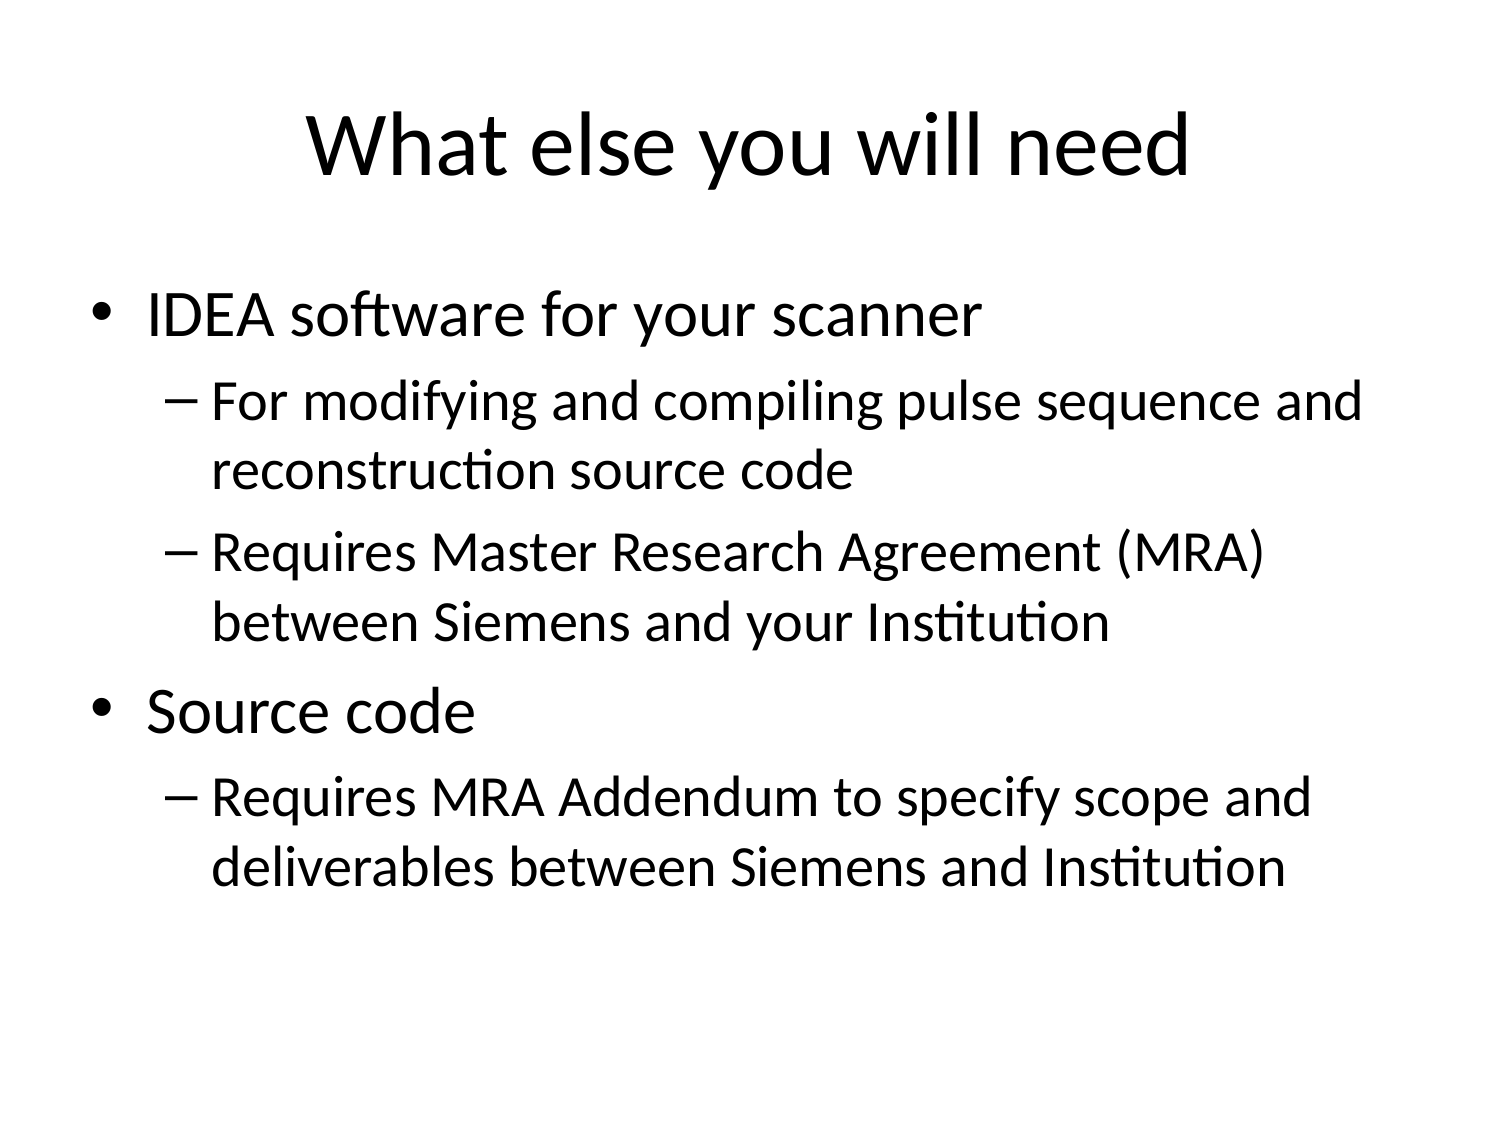

# What else you will need
IDEA software for your scanner
For modifying and compiling pulse sequence and reconstruction source code
Requires Master Research Agreement (MRA) between Siemens and your Institution
Source code
Requires MRA Addendum to specify scope and deliverables between Siemens and Institution